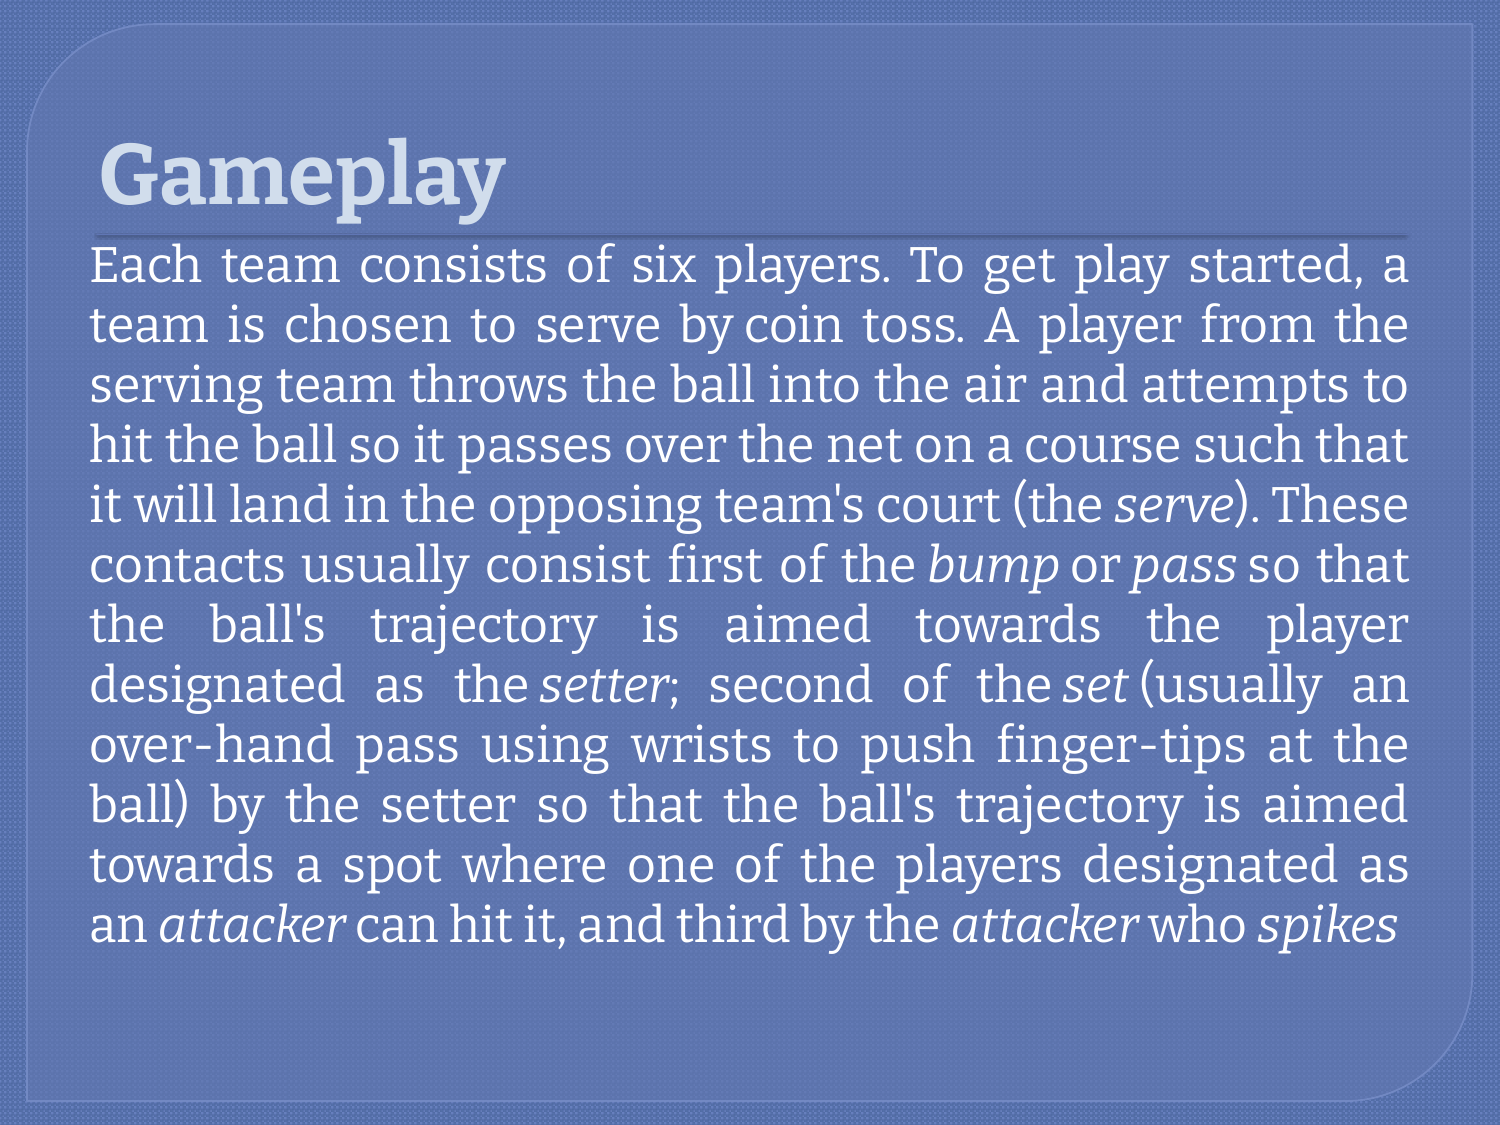

# Gameplay
Each team consists of six players. To get play started, a team is chosen to serve by coin toss. A player from the serving team throws the ball into the air and attempts to hit the ball so it passes over the net on a course such that it will land in the opposing team's court (the serve). These contacts usually consist first of the bump or pass so that the ball's trajectory is aimed towards the player designated as the setter; second of the set (usually an over-hand pass using wrists to push finger-tips at the ball) by the setter so that the ball's trajectory is aimed towards a spot where one of the players designated as an attacker can hit it, and third by the attacker who spikes